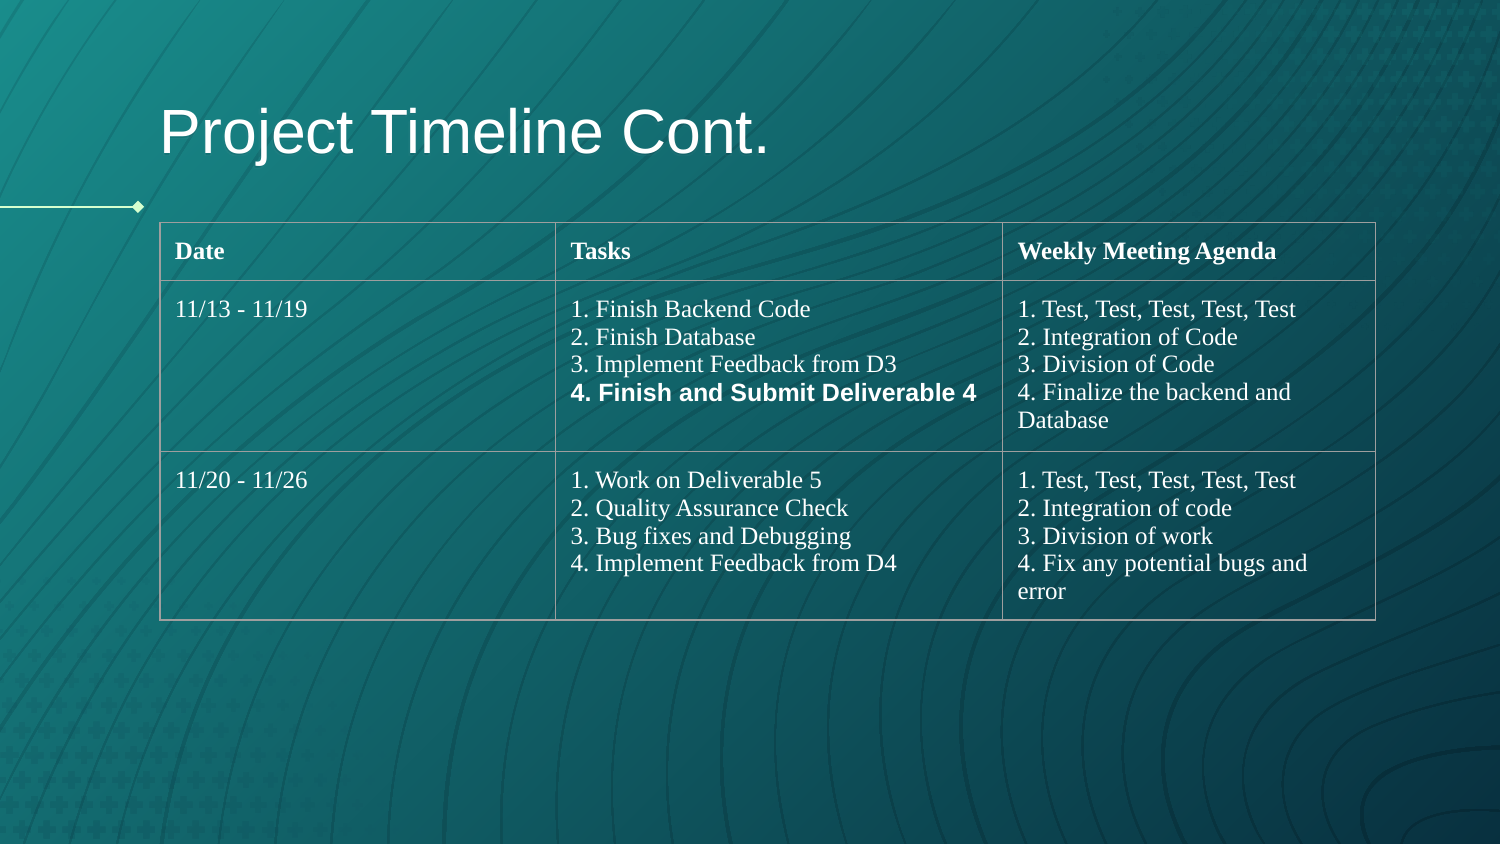

# Project Timeline Cont.
| Date | Tasks | Weekly Meeting Agenda |
| --- | --- | --- |
| 11/13 - 11/19 | 1. Finish Backend Code 2. Finish Database 3. Implement Feedback from D3 4. Finish and Submit Deliverable 4 | 1. Test, Test, Test, Test, Test 2. Integration of Code 3. Division of Code 4. Finalize the backend and Database |
| 11/20 - 11/26 | 1. Work on Deliverable 5 2. Quality Assurance Check 3. Bug fixes and Debugging 4. Implement Feedback from D4 | 1. Test, Test, Test, Test, Test 2. Integration of code 3. Division of work 4. Fix any potential bugs and error |